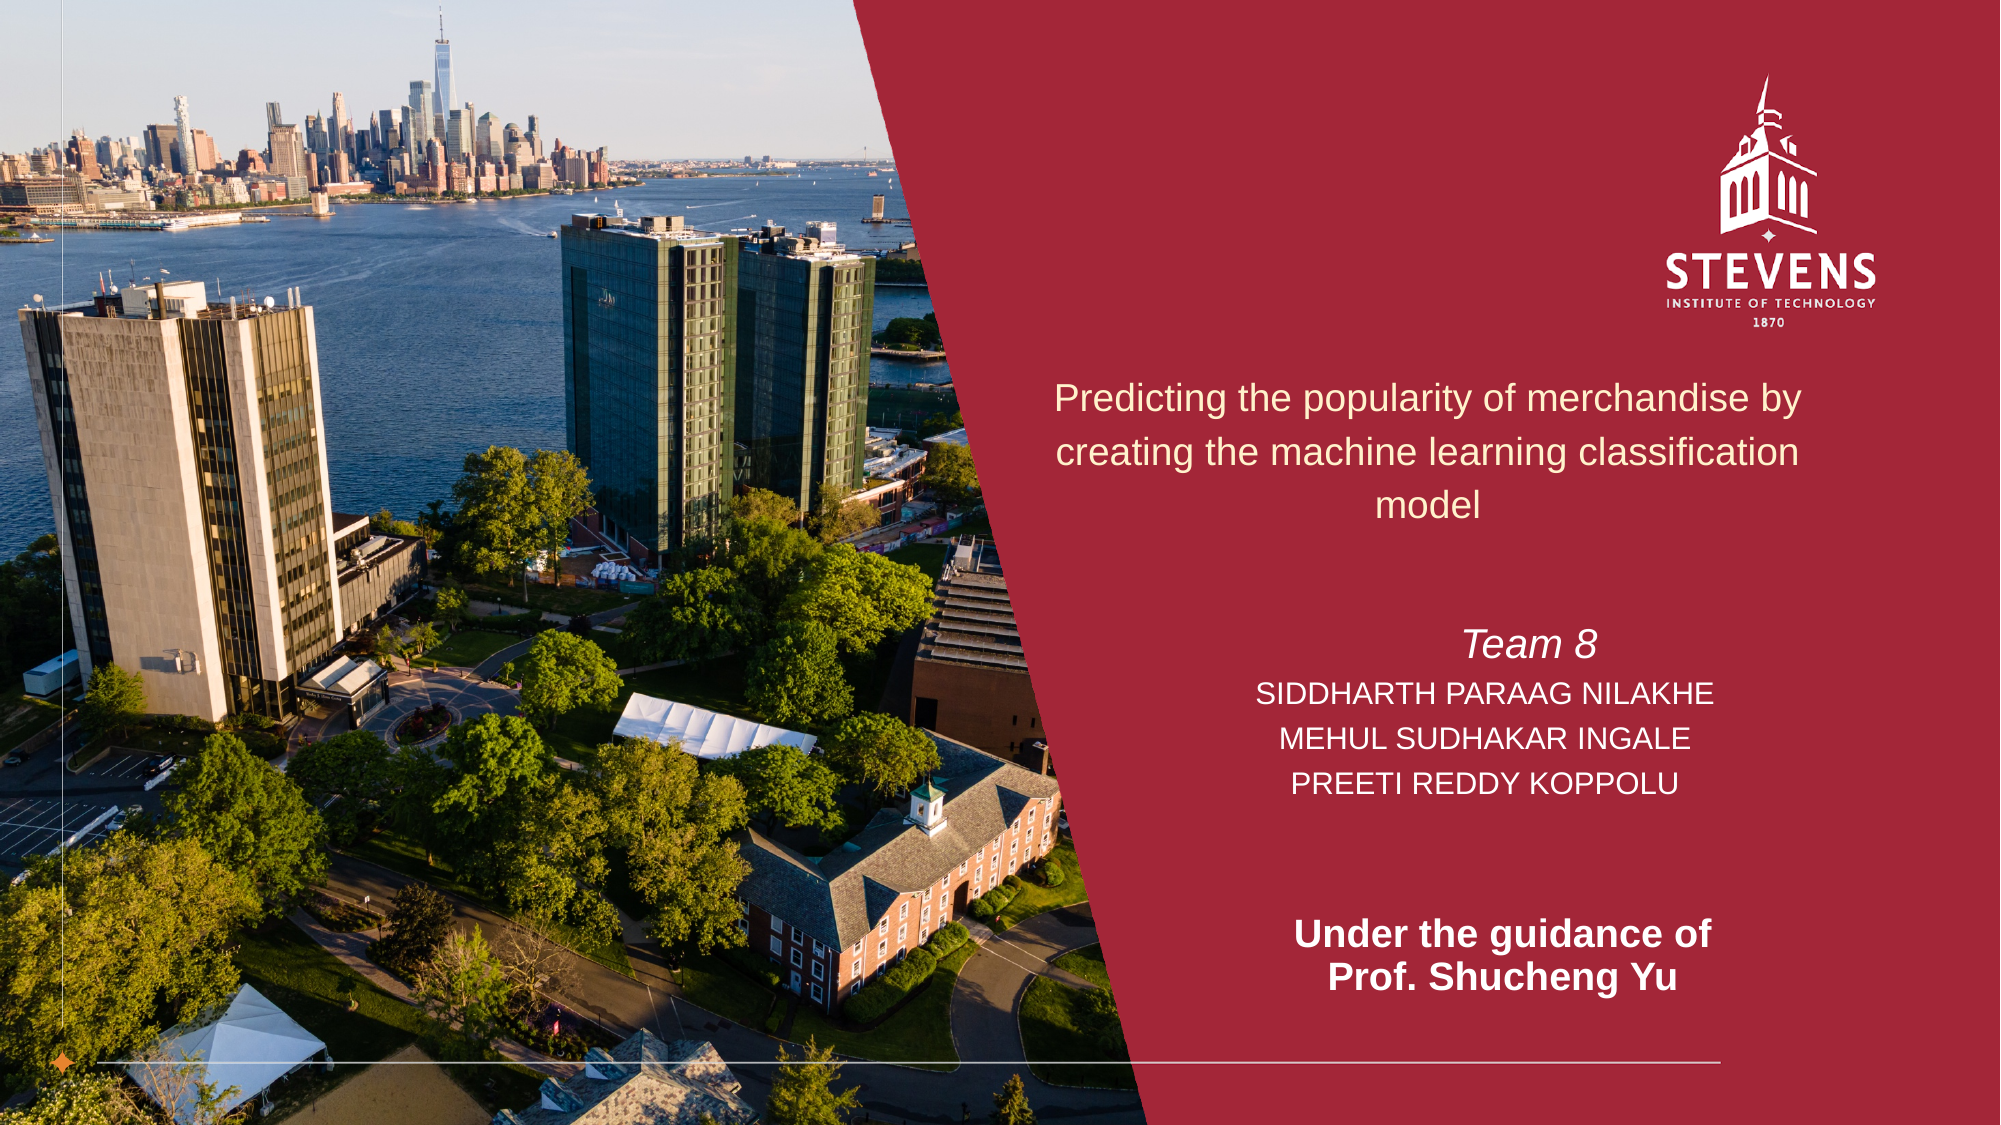

# Predicting the popularity of merchandise by creating the machine learning classification model
                              Team 8
SIDDHARTH PARAAG NILAKHE
MEHUL SUDHAKAR INGALE
PREETI REDDY KOPPOLU

Under the guidance of
Prof. Shucheng Yu